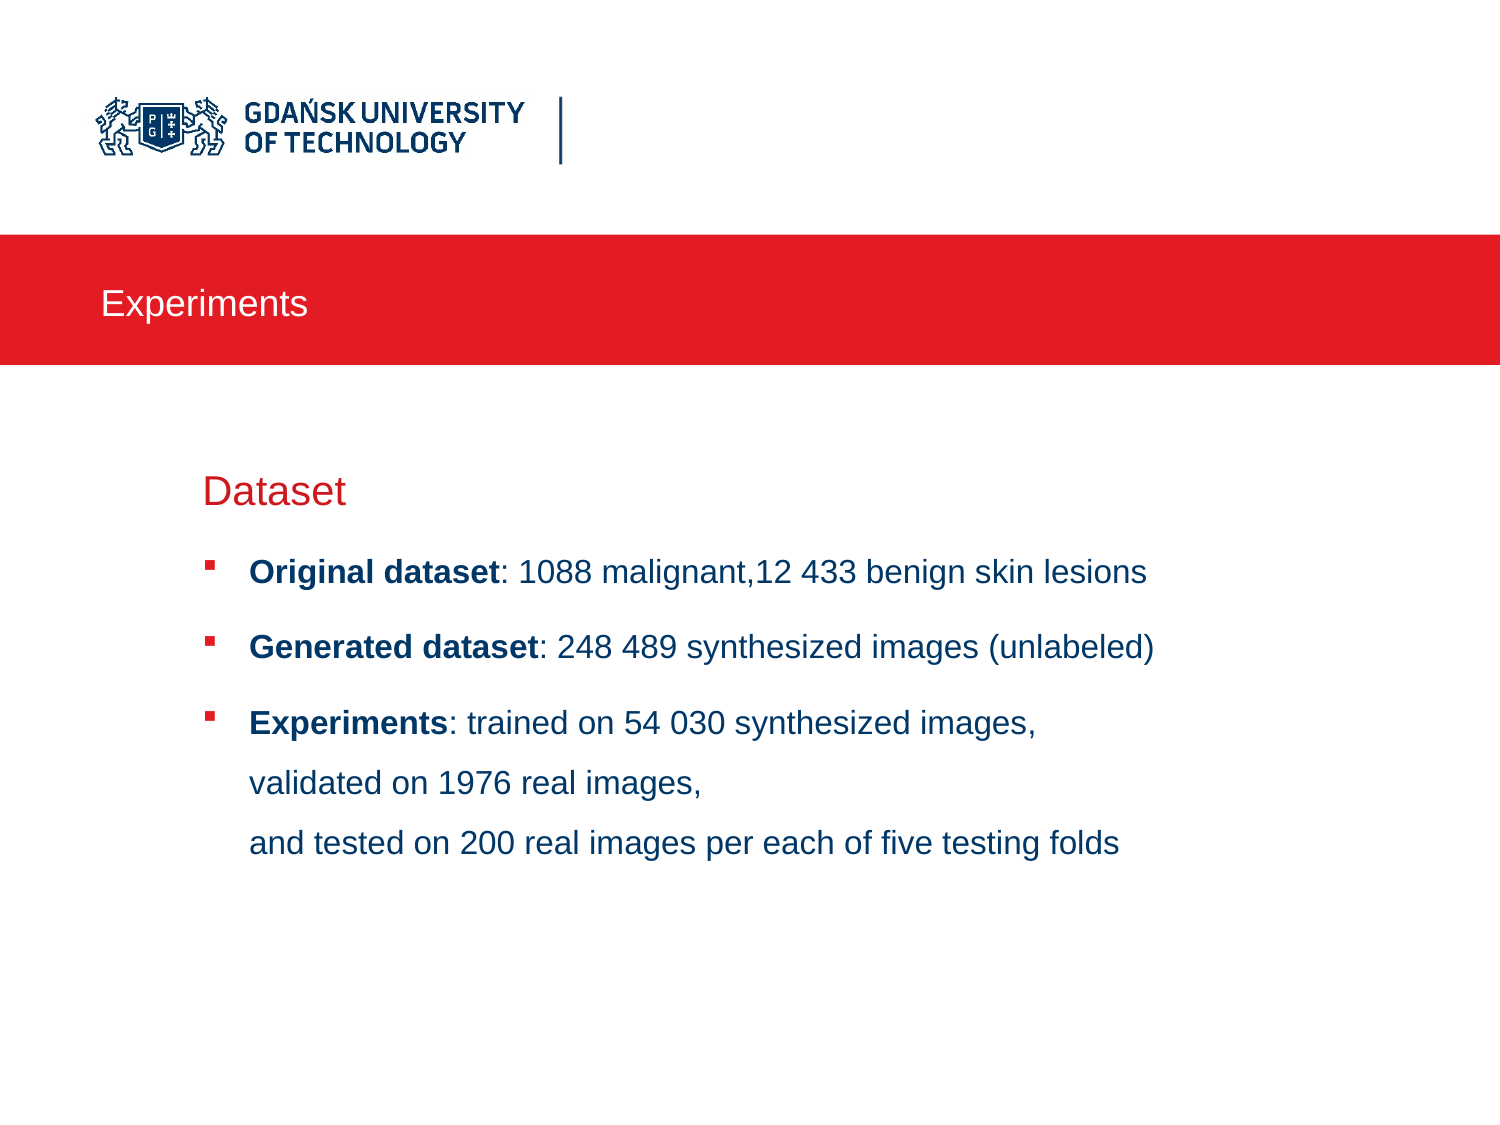

Experiments
Dataset
Original dataset: 1088 malignant,12 433 benign skin lesions
Generated dataset: 248 489 synthesized images (unlabeled)
Experiments: trained on 54 030 synthesized images,
validated on 1976 real images,
and tested on 200 real images per each of five testing folds